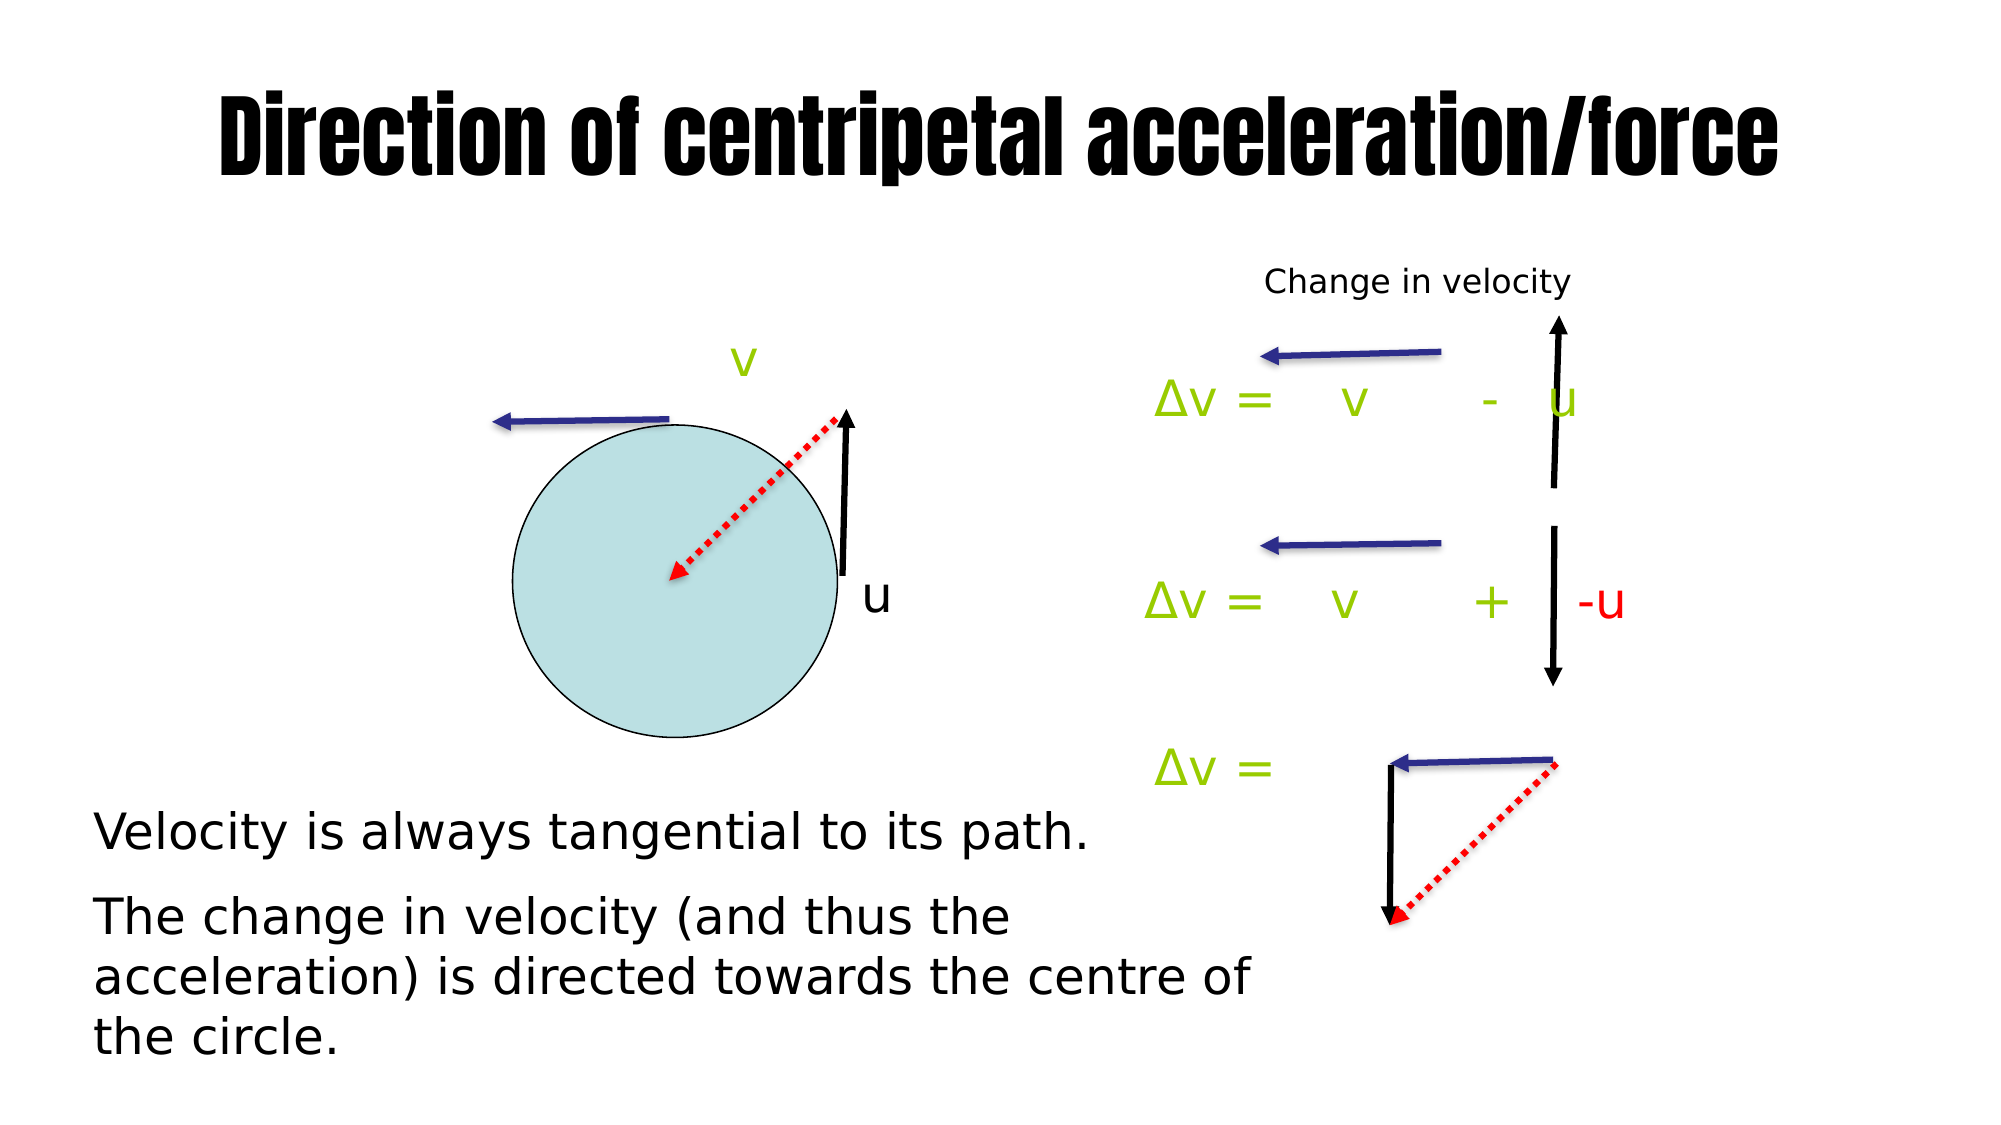

# Direction of centripetal acceleration/force
Change in velocity

v

Δv =    v       -   u

u
Δv =    v       +    -u
Δv =

Velocity is always tangential to its path.
The change in velocity (and thus the acceleration) is directed towards the centre of the circle.